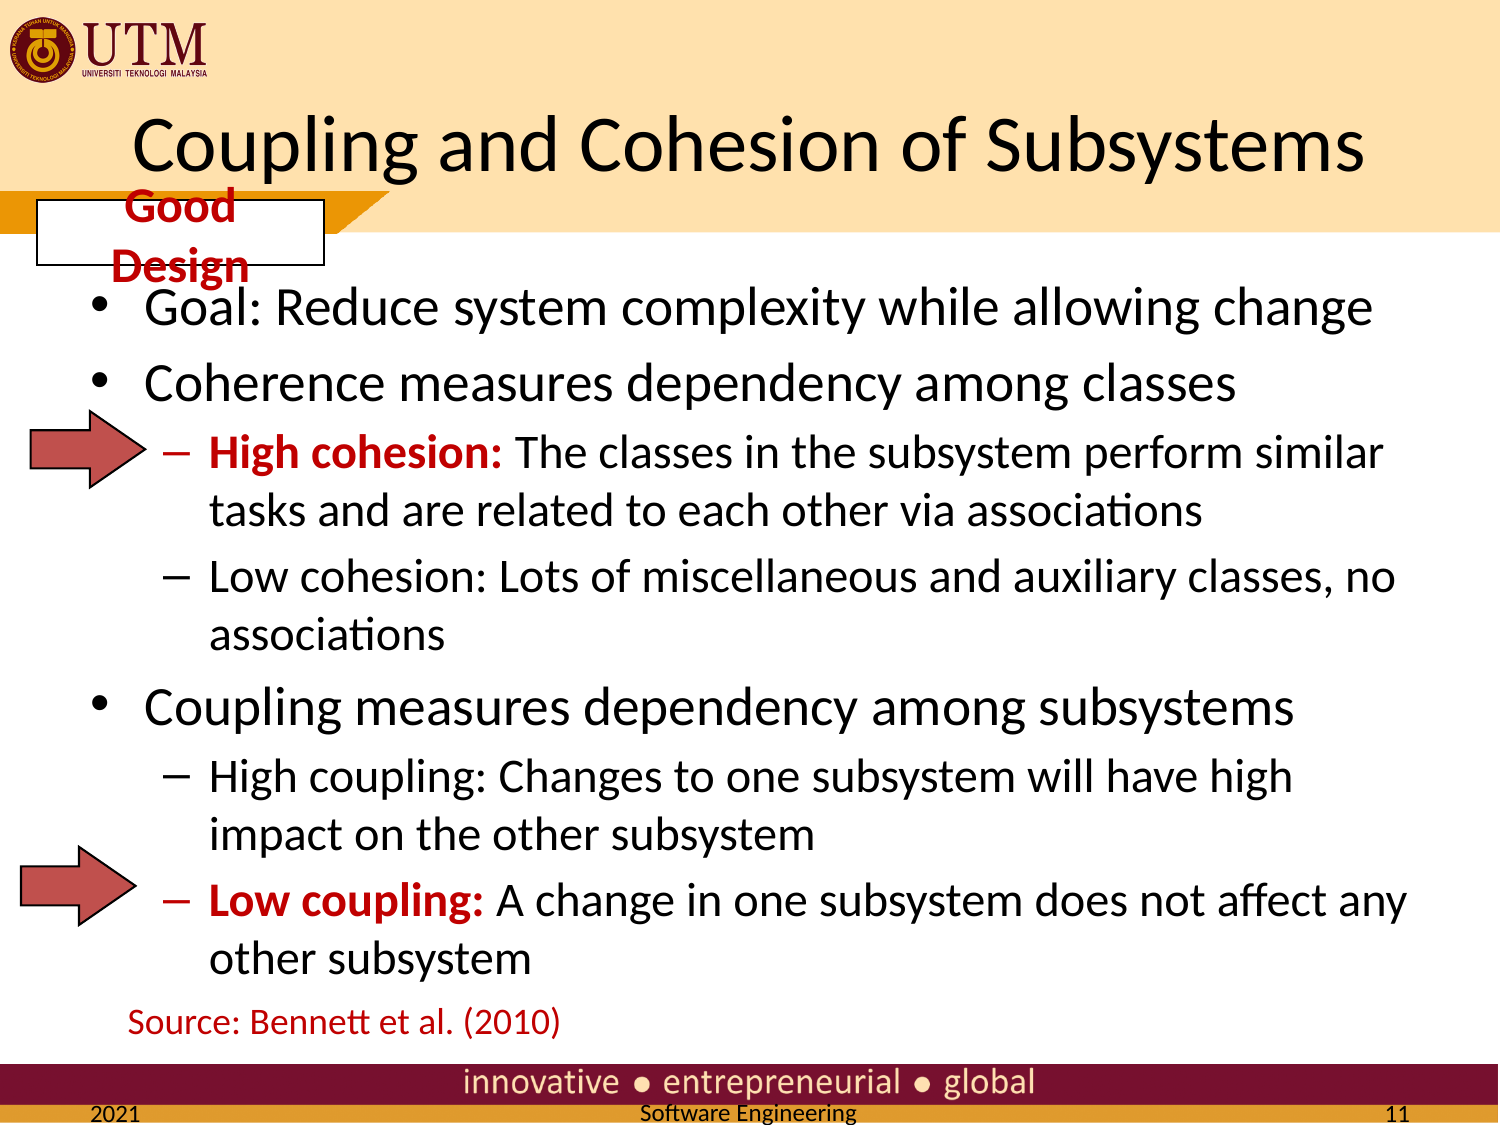

# Coupling and Cohesion of Subsystems
Good Design
Goal: Reduce system complexity while allowing change
Coherence measures dependency among classes
High cohesion: The classes in the subsystem perform similar tasks and are related to each other via associations
Low cohesion: Lots of miscellaneous and auxiliary classes, no associations
Coupling measures dependency among subsystems
High coupling: Changes to one subsystem will have high impact on the other subsystem
Low coupling: A change in one subsystem does not affect any other subsystem

Source: Bennett et al. (2010)
2021
11
Software Engineering